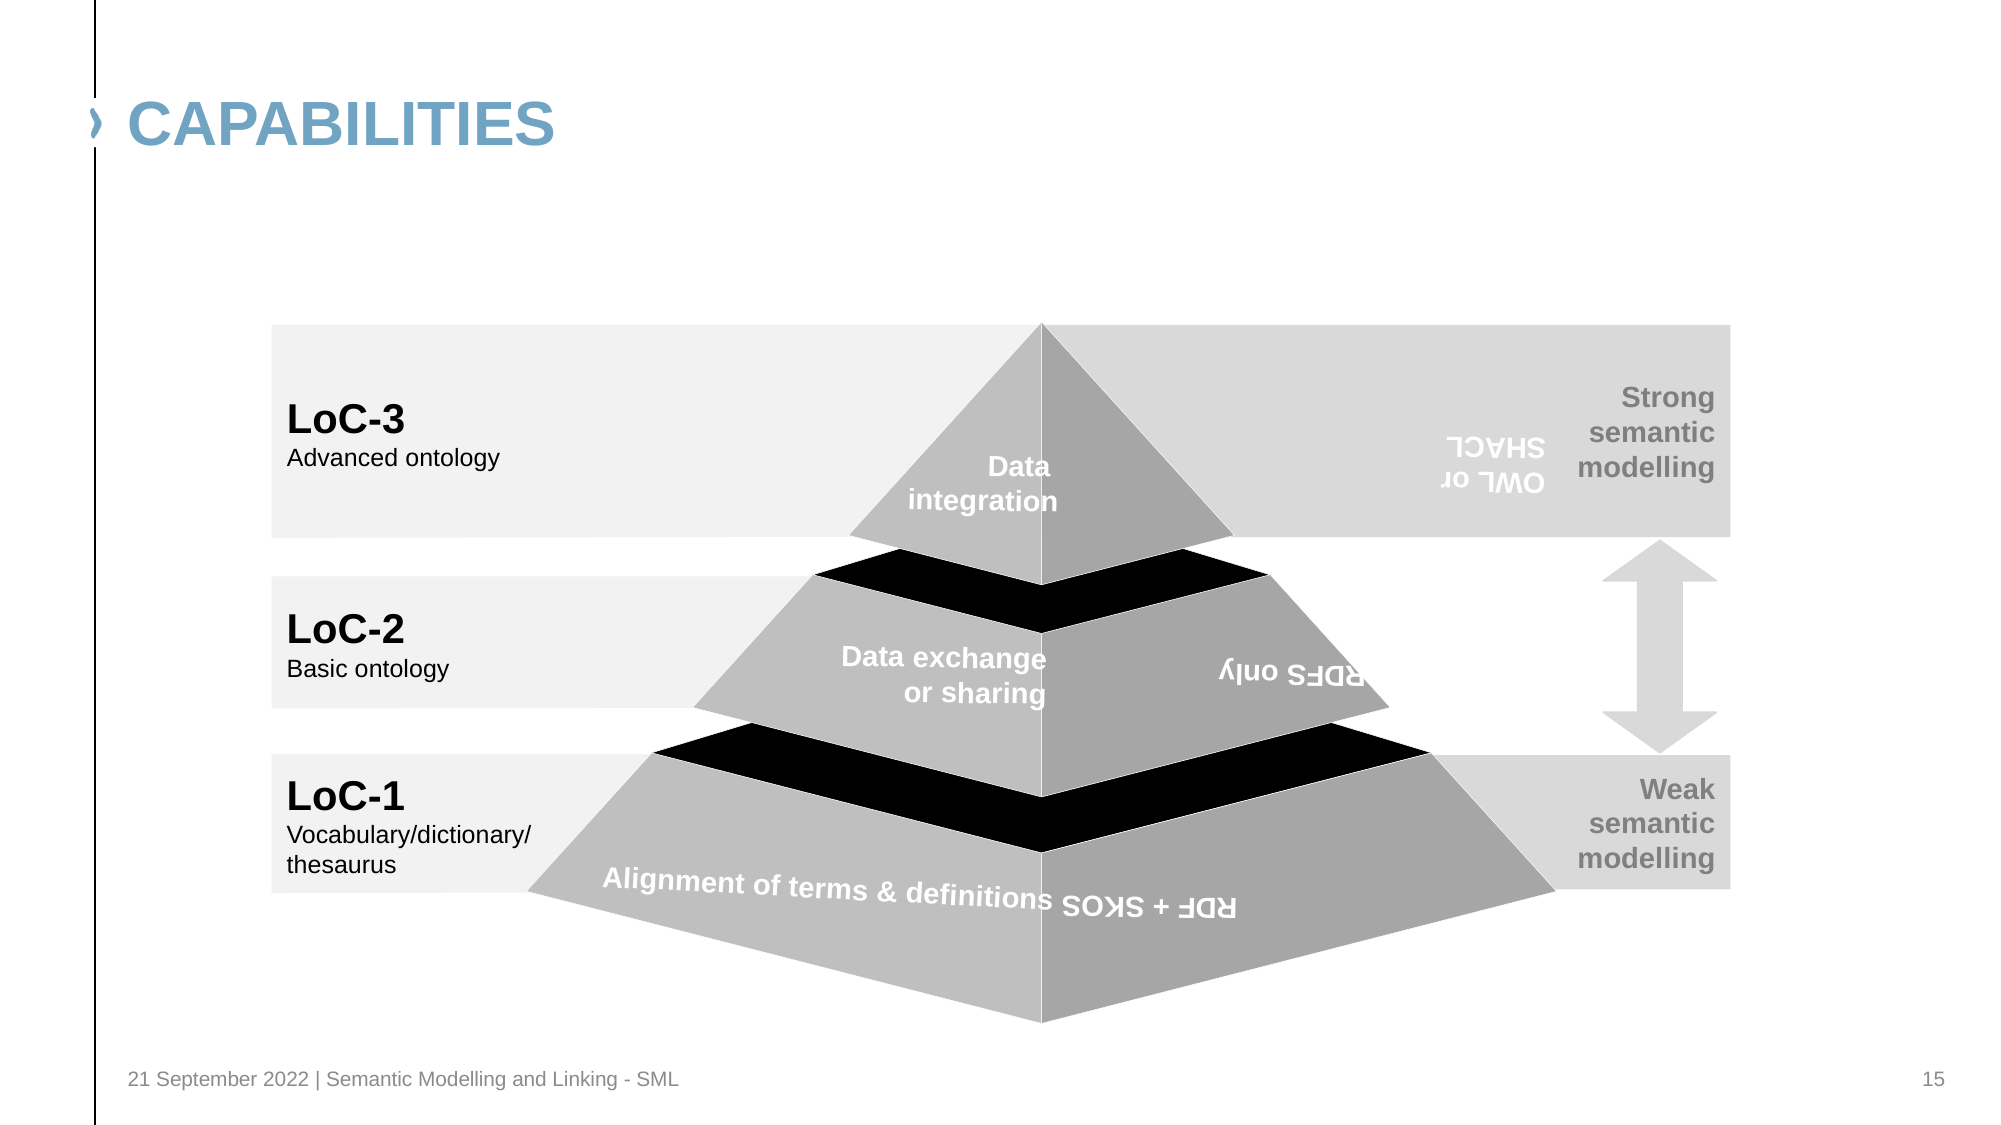

# Capabilities

Strong
semantic
modelling
LoC-3
Advanced ontology

OWL or
SHACL

Data
integration

LoC-2
Basic ontology
RDFS only
Data exchange
or sharing

LoC-1
Vocabulary/dictionary/
thesaurus
Weak
semantic
modelling
Alignment of terms & definitions
RDF + SKOS
21 September 2022 | Semantic Modelling and Linking - SML

15